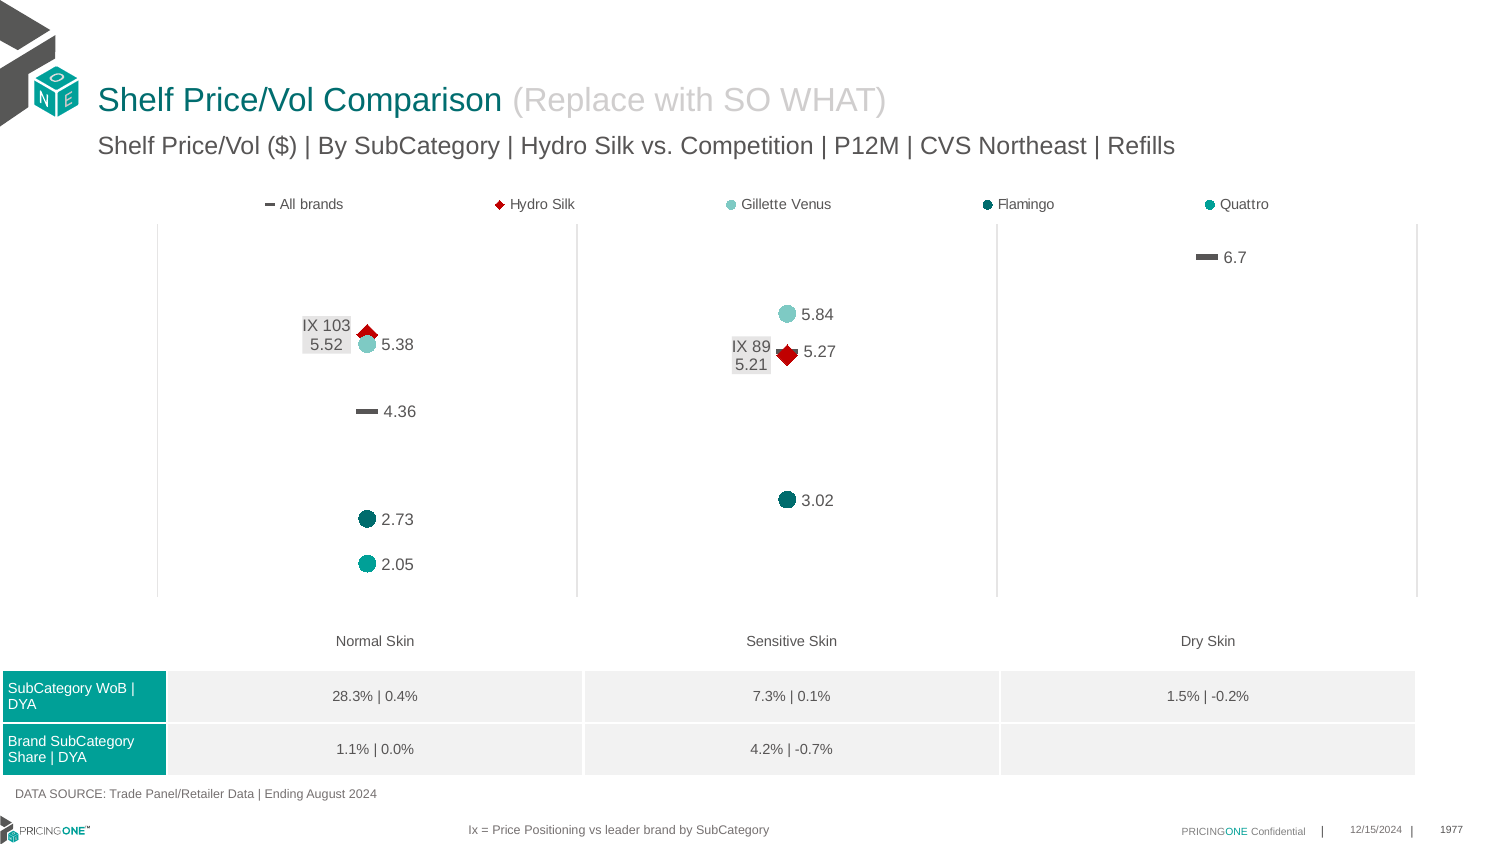

# Shelf Price/Vol Comparison (Replace with SO WHAT)
Shelf Price/Vol ($) | By SubCategory | Hydro Silk vs. Competition | P12M | CVS Northeast | Refills

### Chart

| Category | All brands | Hydro Silk | Gillette Venus | Flamingo | Quattro |
|---|---|---|---|---|---|
| IX 103 | 4.36 | 5.52 | 5.38 | 2.73 | 2.05 |
| IX 89 | 5.27 | 5.21 | 5.84 | 3.02 | None |
| None | 6.7 | None | None | None | None |
|  | Normal Skin | Sensitive Skin | Dry Skin |
| --- | --- | --- | --- |
| SubCategory WoB | DYA | 28.3% | 0.4% | 7.3% | 0.1% | 1.5% | -0.2% |
| Brand SubCategory Share | DYA | 1.1% | 0.0% | 4.2% | -0.7% |  |
DATA SOURCE: Trade Panel/Retailer Data | Ending August 2024
Ix = Price Positioning vs leader brand by SubCategory
12/15/2024
1977